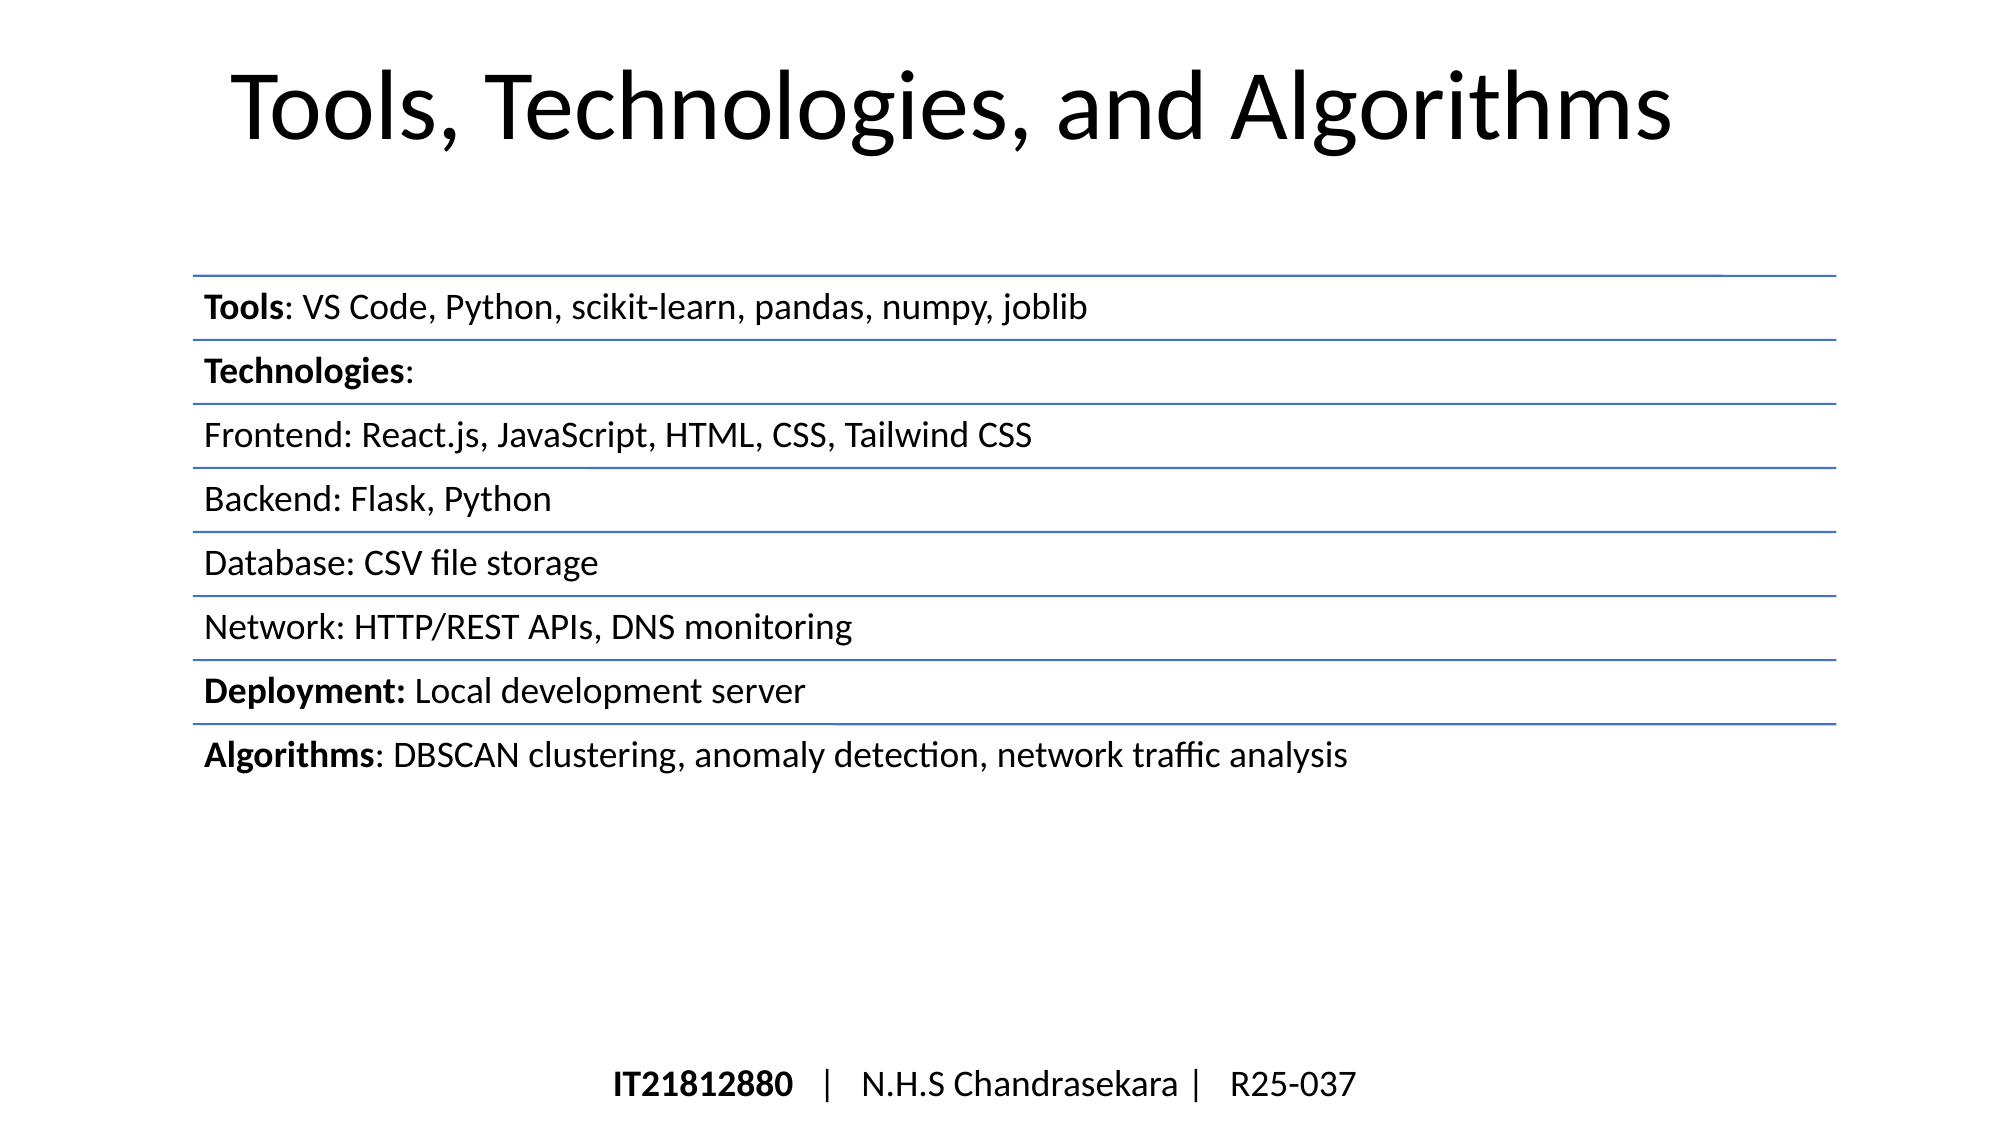

# Tools, Technologies, and Algorithms
Tools: VS Code, Python, scikit-learn, pandas, numpy, joblib
Technologies:
Frontend: React.js, JavaScript, HTML, CSS, Tailwind CSS
Backend: Flask, Python
Database: CSV file storage
Network: HTTP/REST APIs, DNS monitoring
Deployment: Local development server
Algorithms: DBSCAN clustering, anomaly detection, network traffic analysis
IT21812880   |   N.H.S Chandrasekara |   R25-037